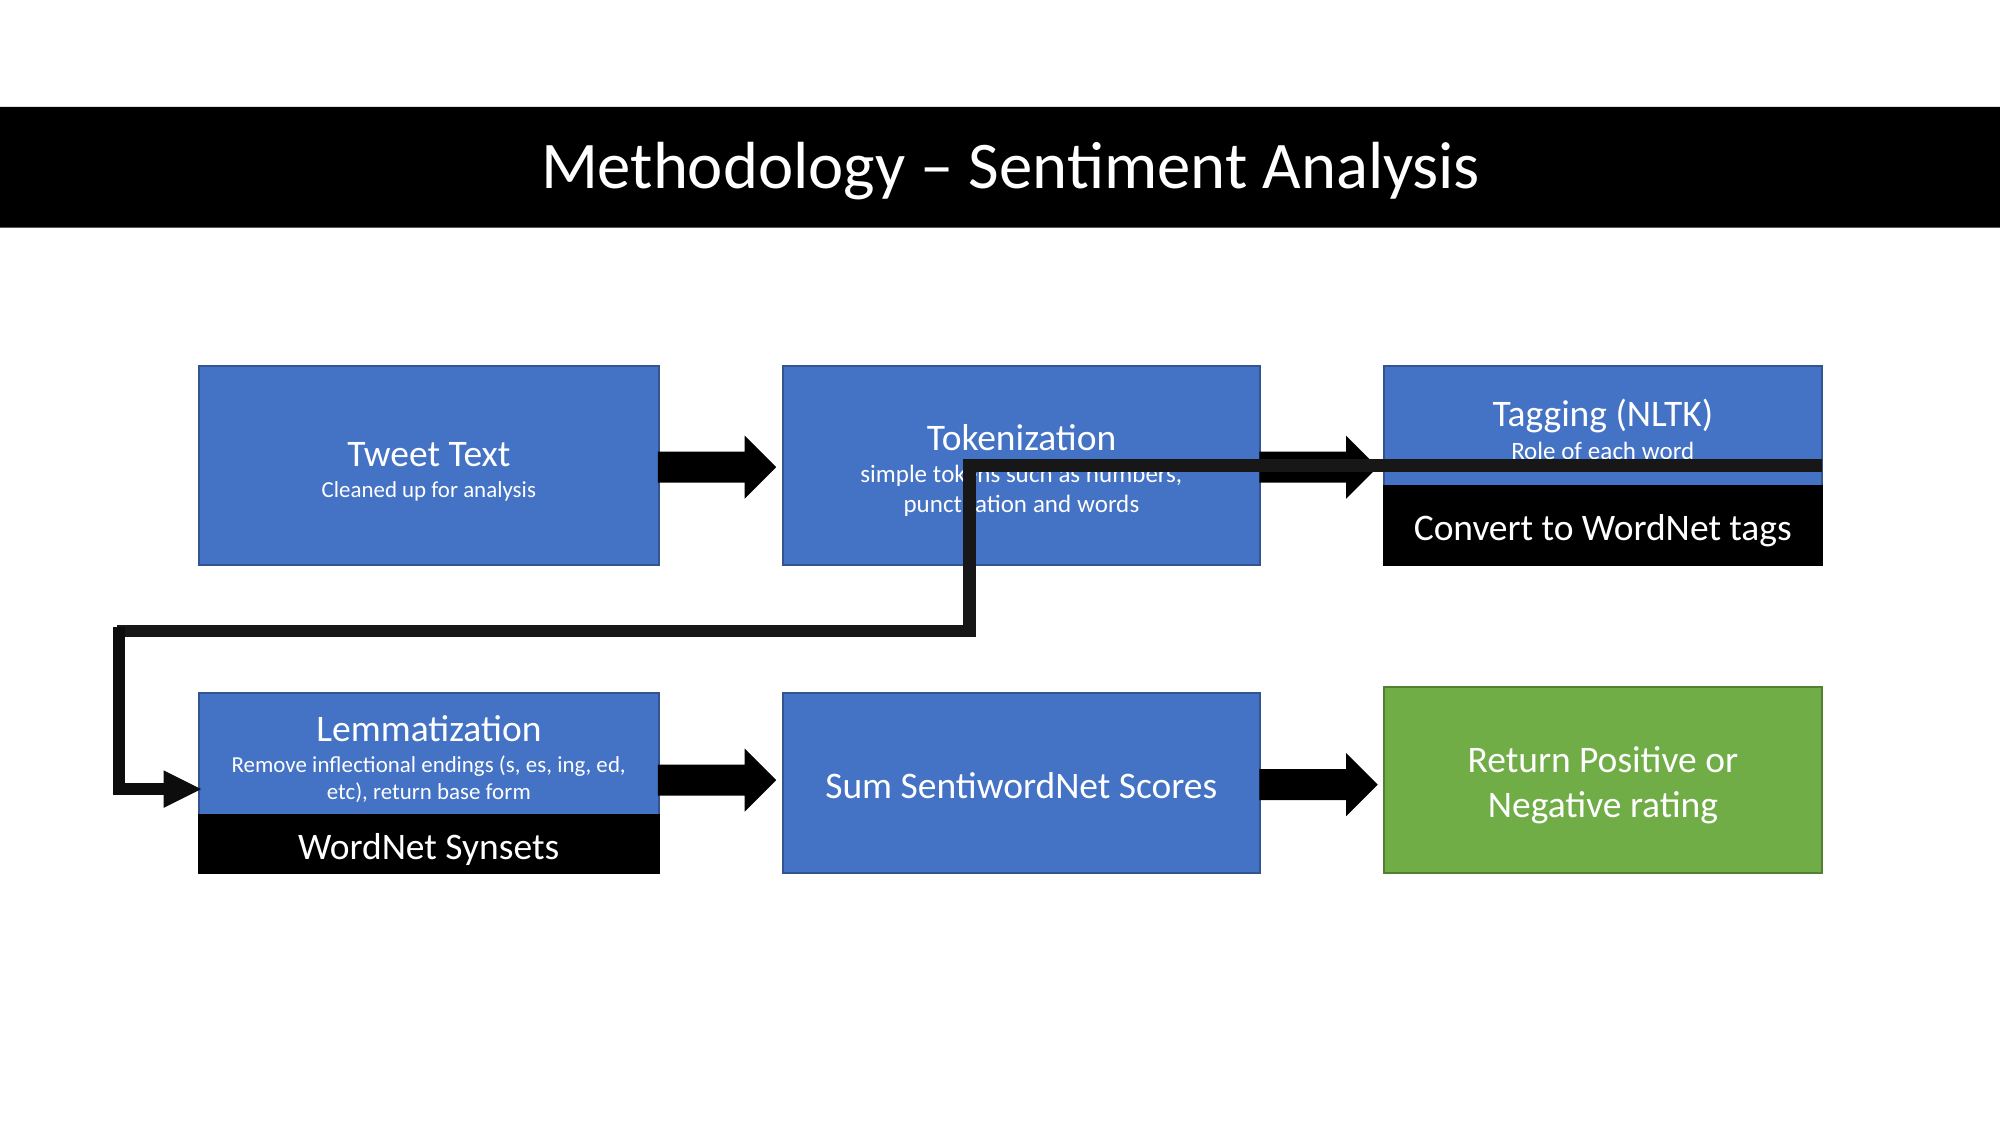

Methodology – Sentiment Analysis

Tweet Text
Cleaned up for analysis
Tokenization
simple tokens such as numbers, punctuation and words
Tagging (NLTK)
Role of each word

Convert to WordNet tags
Return Positive or Negative rating
Lemmatization
Remove inflectional endings (s, es, ing, ed, etc), return base form
Sum SentiwordNet Scores

WordNet Synsets